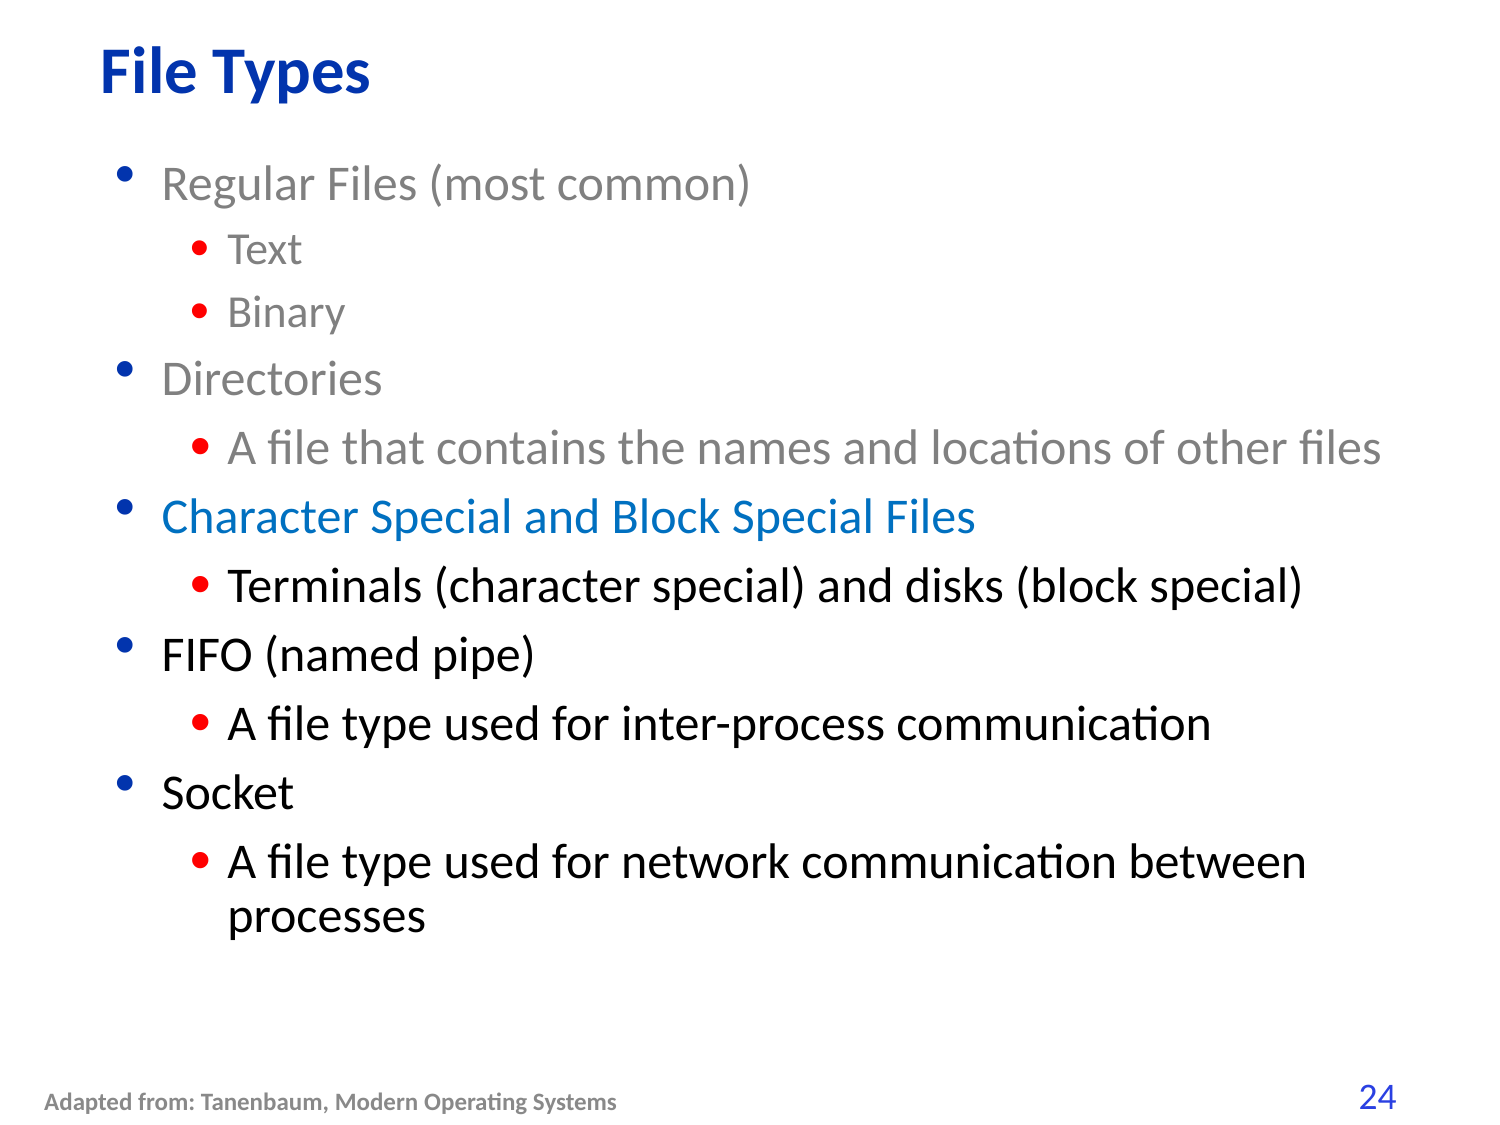

# File Types
Regular Files (most common)
Text
Binary
Directories
A file that contains the names and locations of other files
Character Special and Block Special Files
Terminals (character special) and disks (block special)
FIFO (named pipe)
A file type used for inter-process communication
Socket
A file type used for network communication between processes

Adapted from: Tanenbaum, Modern Operating Systems